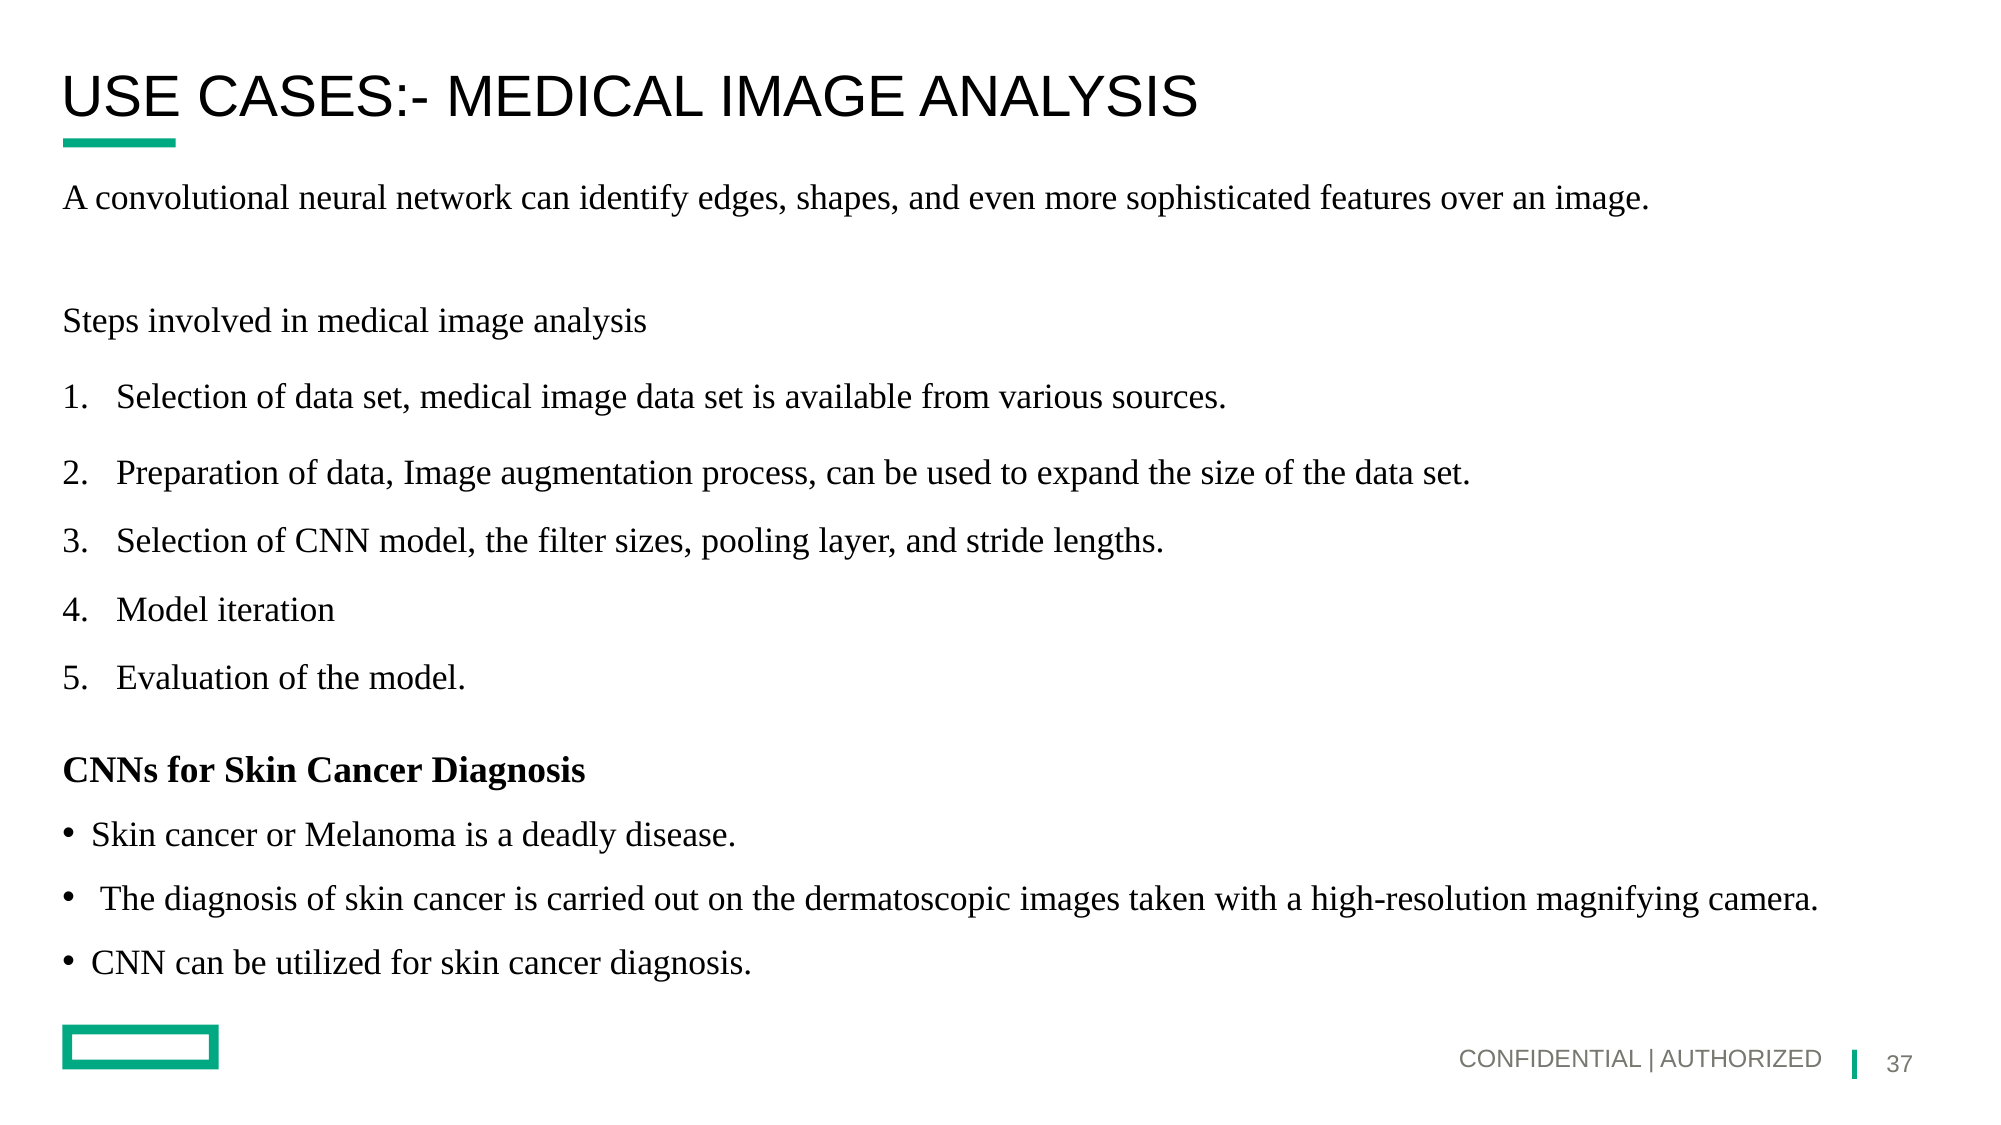

# Use cases:- medical image analysis
A convolutional neural network can identify edges, shapes, and even more sophisticated features over an image.

Steps involved in medical image analysis
Selection of data set, medical image data set is available from various sources.
Preparation of data, Image augmentation process, can be used to expand the size of the data set.
Selection of CNN model, the filter sizes, pooling layer, and stride lengths.
Model iteration
5.   Evaluation of the model.

CNNs for Skin Cancer Diagnosis
Skin cancer or Melanoma is a deadly disease.
 The diagnosis of skin cancer is carried out on the dermatoscopic images taken with a high-resolution magnifying camera.
CNN can be utilized for skin cancer diagnosis.

CONFIDENTIAL | AUTHORIZED
37